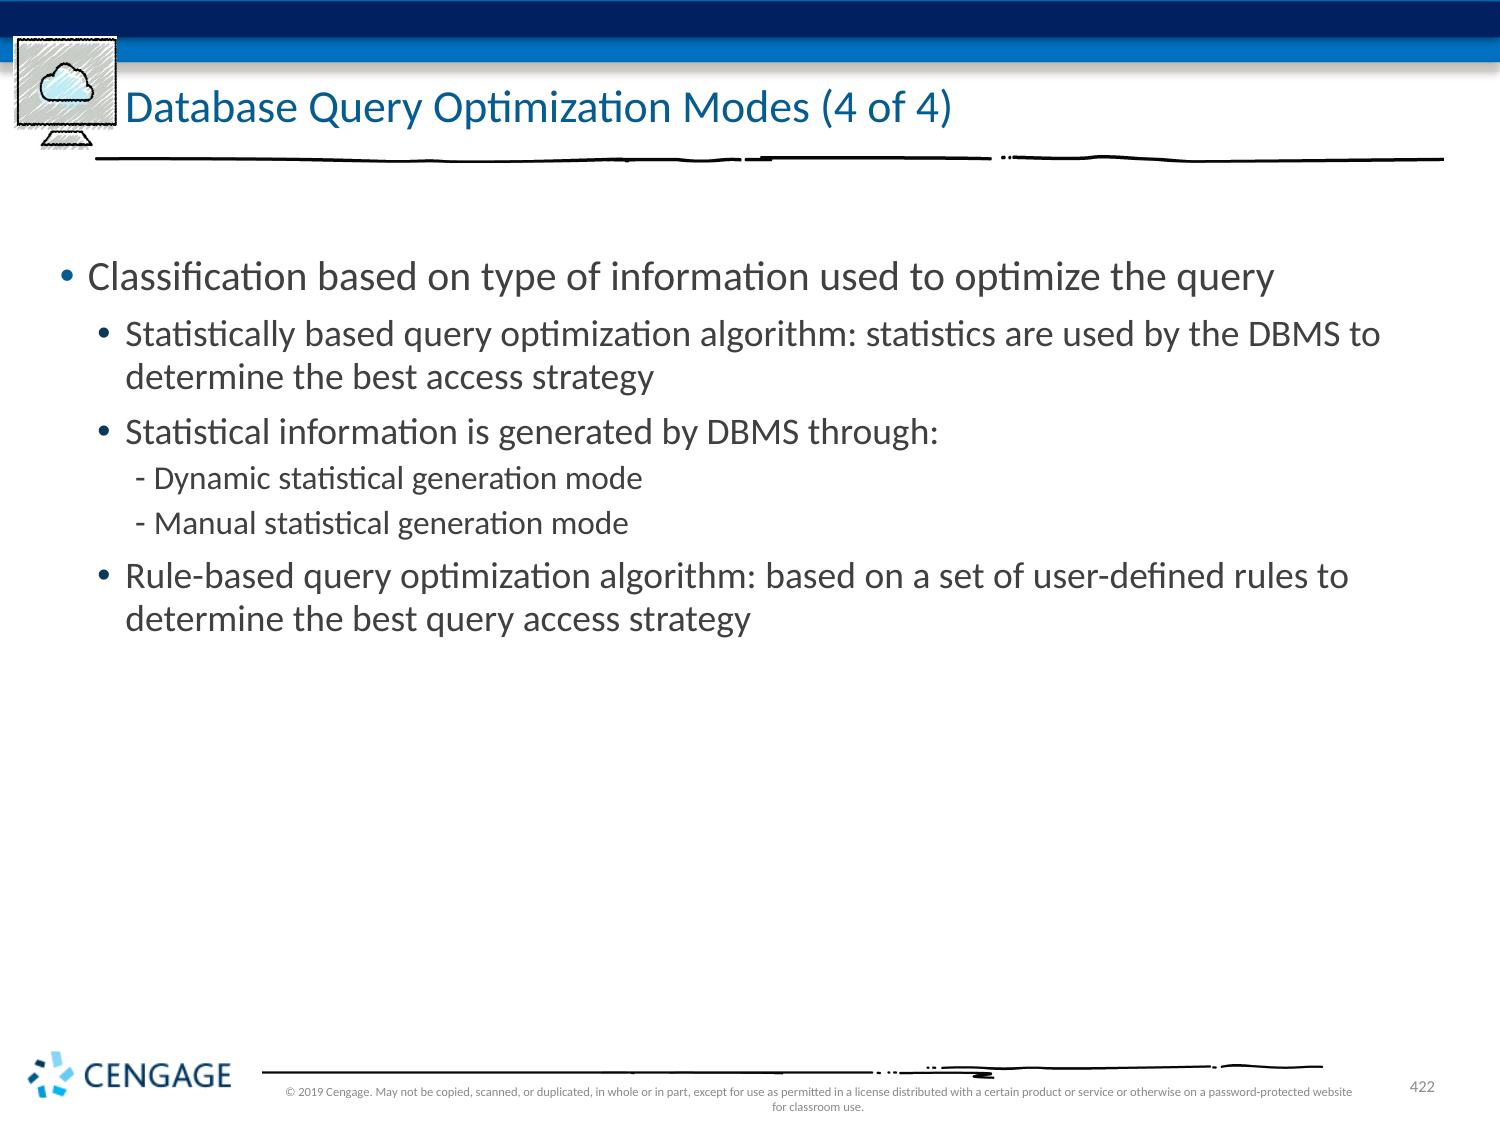

# Database Query Optimization Modes (4 of 4)
Classification based on type of information used to optimize the query
Statistically based query optimization algorithm: statistics are used by the DBMS to determine the best access strategy
Statistical information is generated by DBMS through:
Dynamic statistical generation mode
Manual statistical generation mode
Rule-based query optimization algorithm: based on a set of user-defined rules to determine the best query access strategy
© 2019 Cengage. May not be copied, scanned, or duplicated, in whole or in part, except for use as permitted in a license distributed with a certain product or service or otherwise on a password-protected website for classroom use.